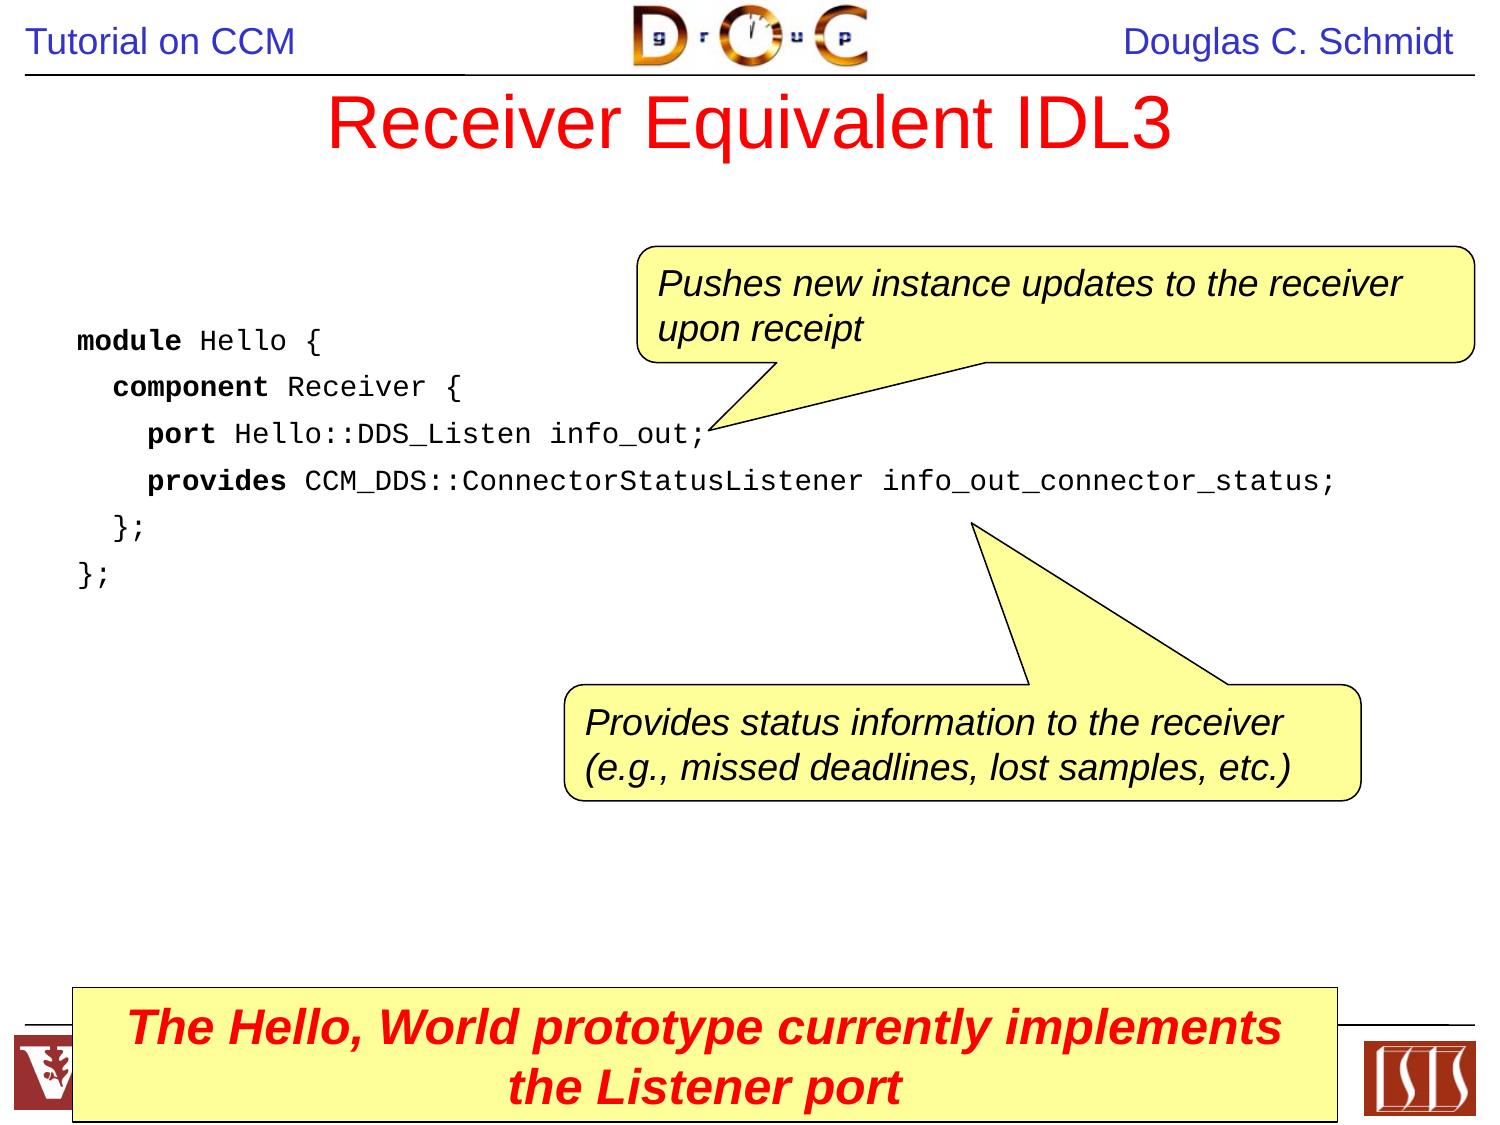

# Receiver Equivalent IDL3

module Hello {
  component Receiver {
    port Hello::DDS_Listen info_out;
    provides CCM_DDS::ConnectorStatusListener info_out_connector_status;
  };
};

Pushes new instance updates to the receiver upon receipt
Provides status information to the receiver (e.g., missed deadlines, lost samples, etc.)
The Hello, World prototype currently implements the Listener port